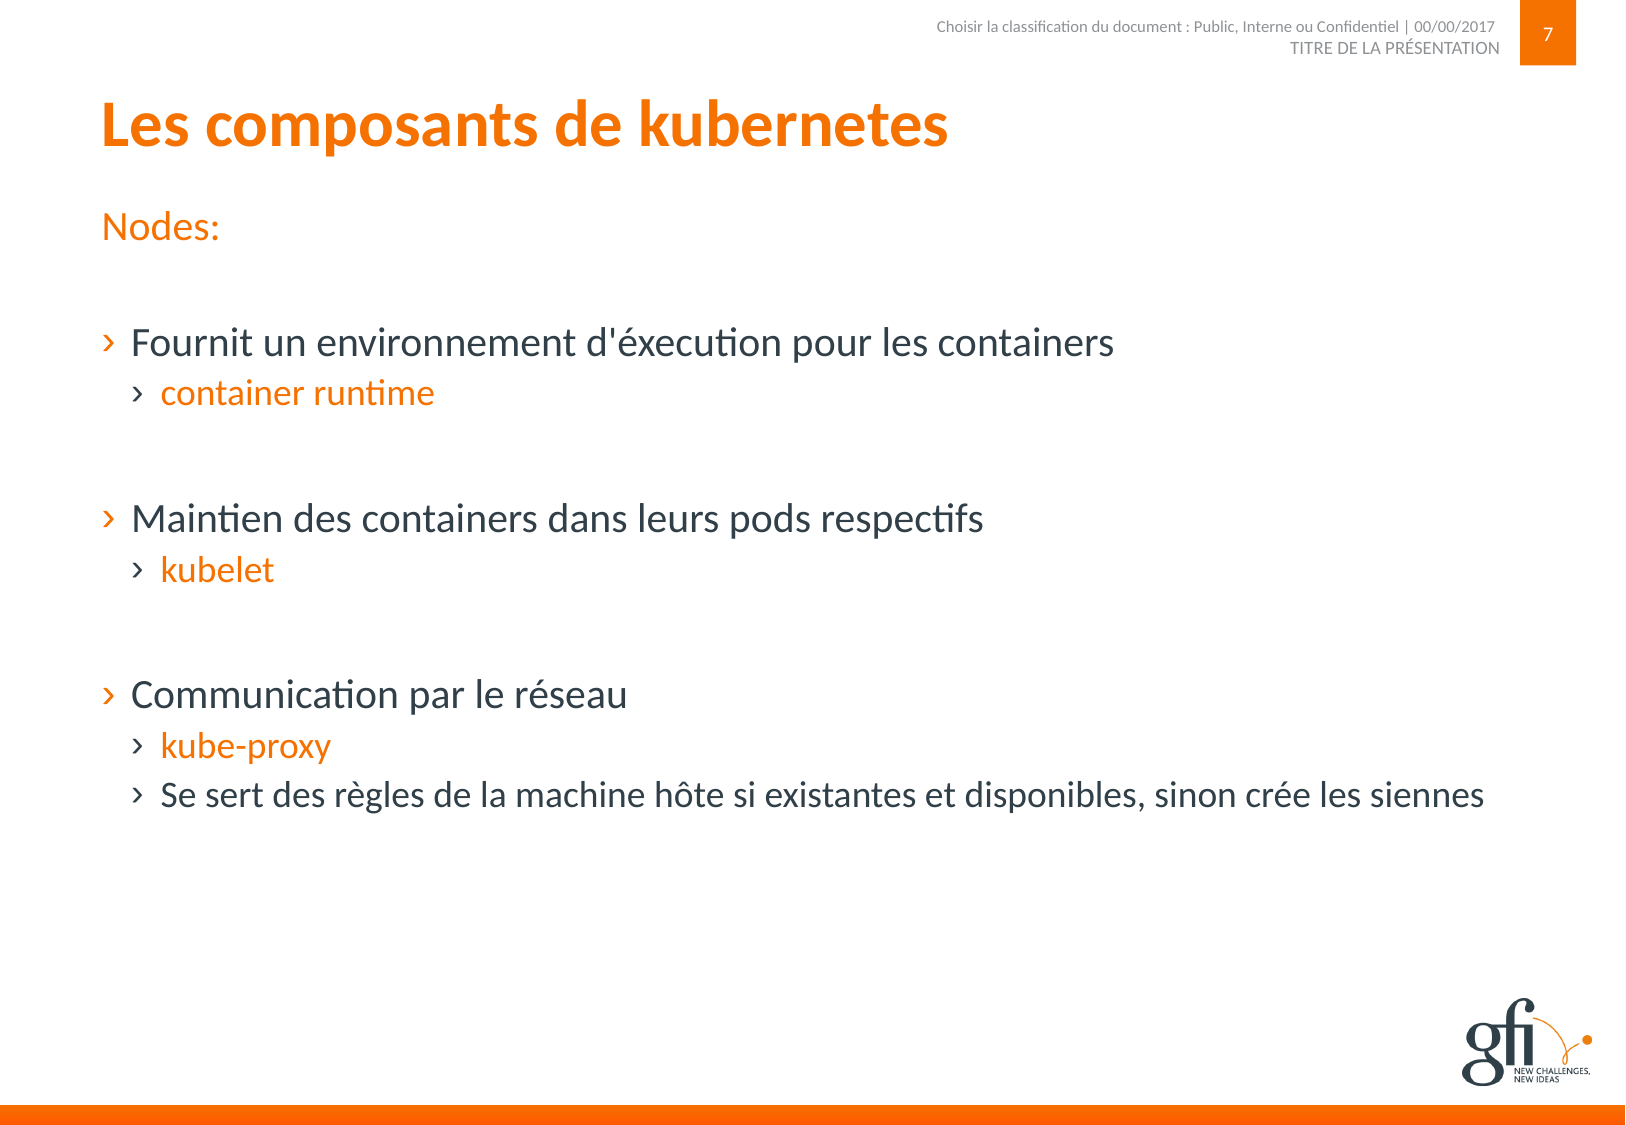

7
TITRE DE LA PRÉSENTATION
Choisir la classification du document : Public, Interne ou Confidentiel | 00/00/2017
# Les composants de kubernetes
Nodes:

Fournit un environnement d'éxecution pour les containers
container runtime

Maintien des containers dans leurs pods respectifs
kubelet

Communication par le réseau
kube-proxy
Se sert des règles de la machine hôte si existantes et disponibles, sinon crée les siennes